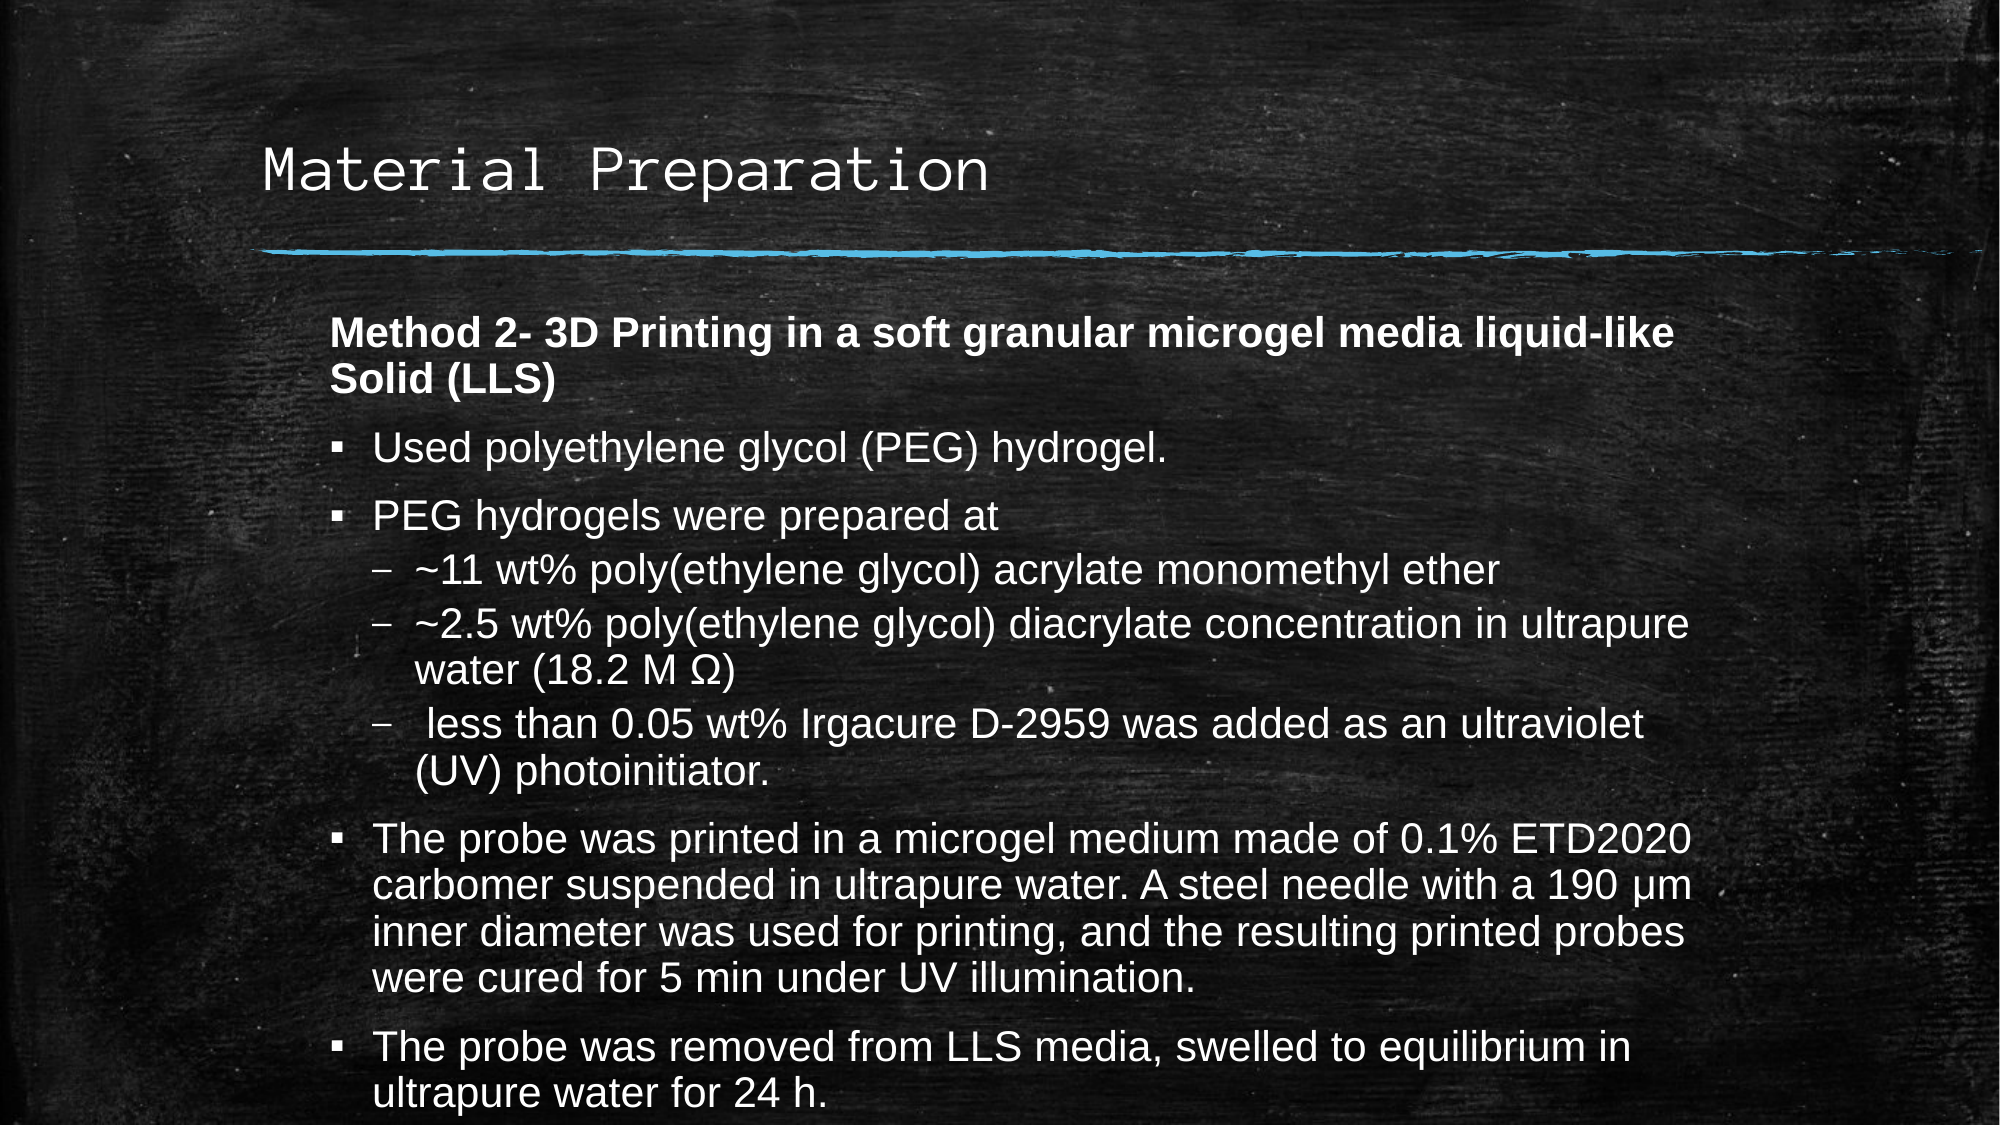

# Material Preparation
Method 2- 3D Printing in a soft granular microgel media liquid-like Solid (LLS)
Used polyethylene glycol (PEG) hydrogel.
PEG hydrogels were prepared at
~11 wt% poly(ethylene glycol) acrylate monomethyl ether
~2.5 wt% poly(ethylene glycol) diacrylate concentration in ultrapure water (18.2 M Ω)
 less than 0.05 wt% Irgacure D-2959 was added as an ultraviolet (UV) photoinitiator.
The probe was printed in a microgel medium made of 0.1% ETD2020 carbomer suspended in ultrapure water. A steel needle with a 190 μm inner diameter was used for printing, and the resulting printed probes were cured for 5 min under UV illumination.
The probe was removed from LLS media, swelled to equilibrium in ultrapure water for 24 h.